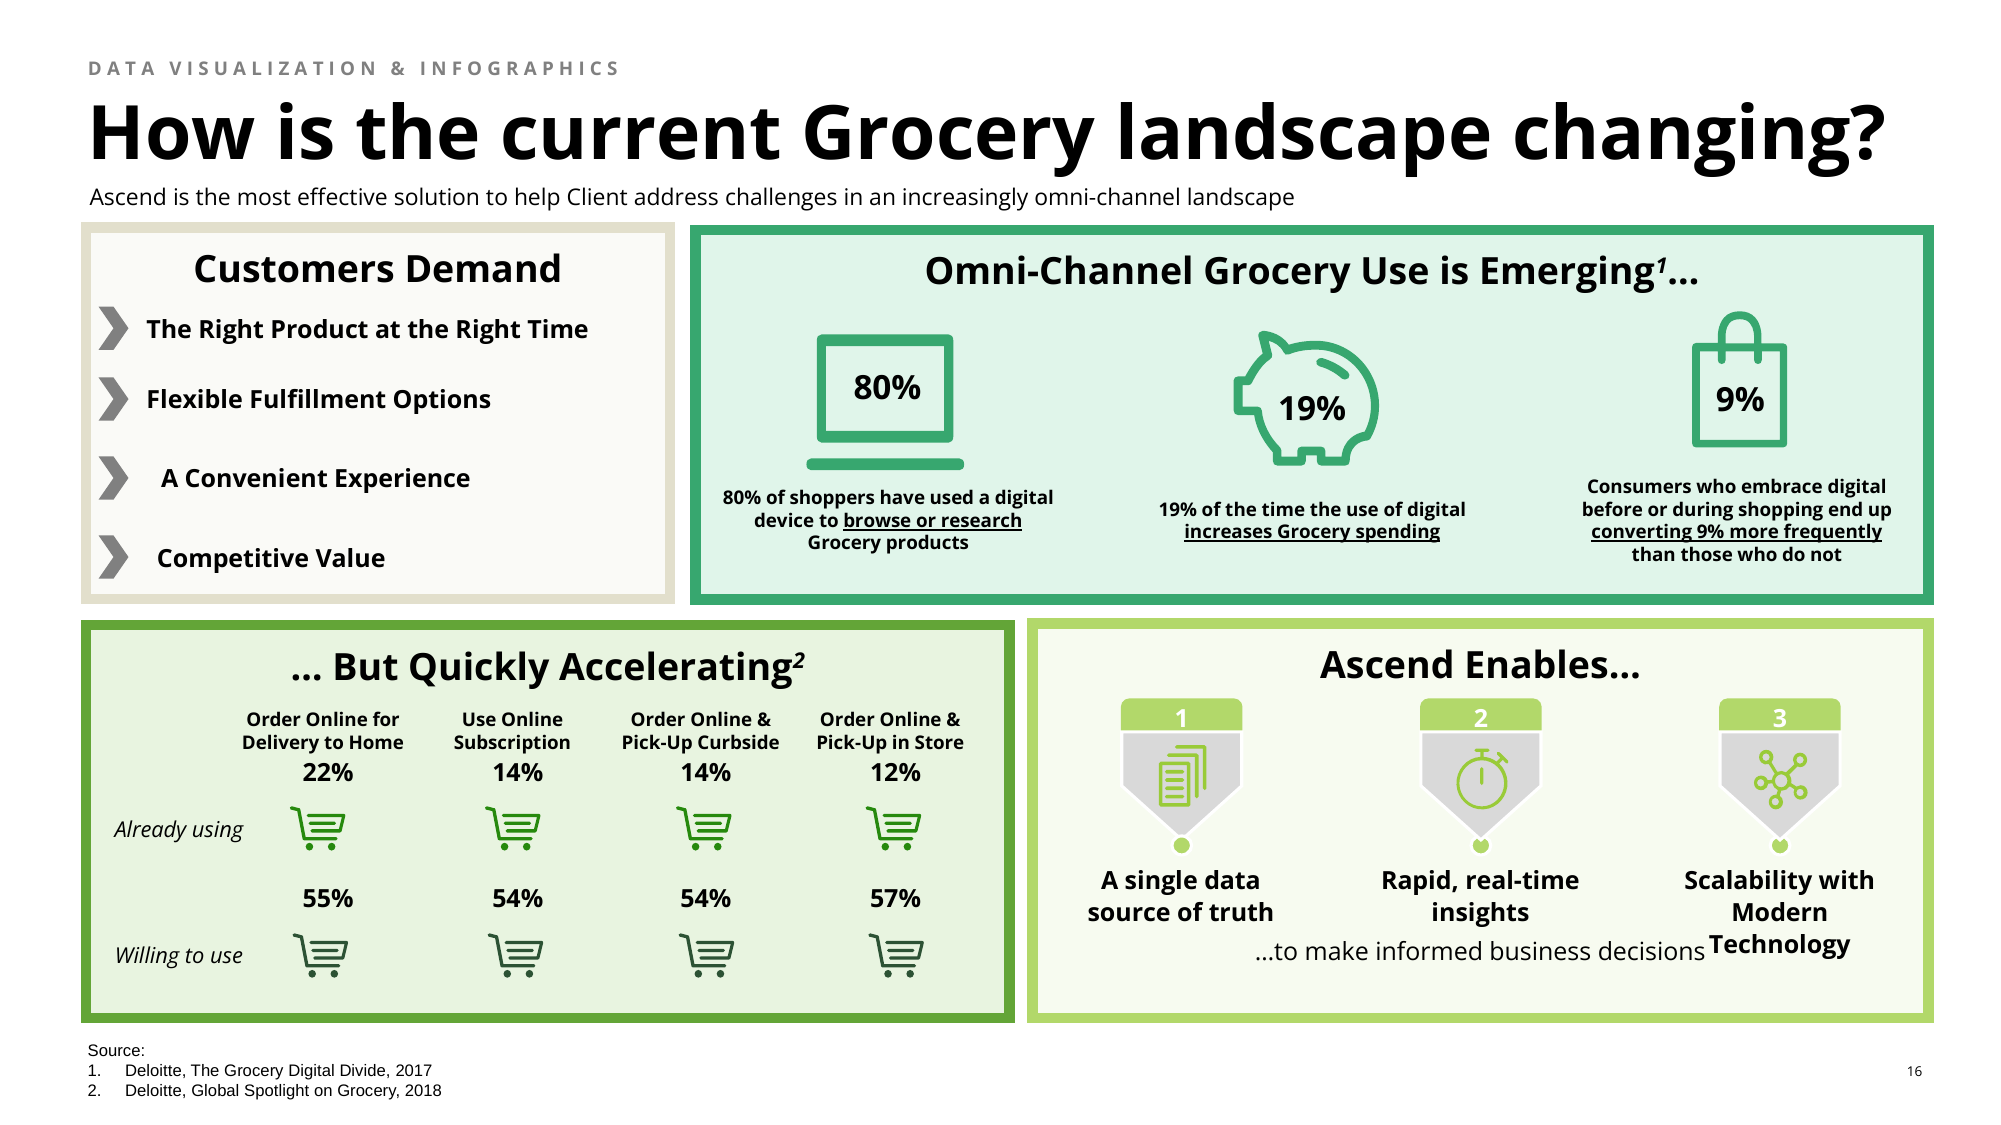

Data Visualization & Infographics
# How is the current Grocery landscape changing?
Ascend is the most effective solution to help Client address challenges in an increasingly omni-channel landscape
Customers Demand
Omni-Channel Grocery Use is Emerging1…

The Right Product at the Right Time

80%
9%

19%
Flexible Fulfillment Options

A Convenient Experience
80% of shoppers have used a digital device to browse or research Grocery products
19% of the time the use of digital increases Grocery spending
Consumers who embrace digital before or during shopping end up converting 9% more frequently than those who do not

Competitive Value
Ascend Enables…

…to make informed business decisions
… But Quickly Accelerating2
Order Online for Delivery to Home
Use Online Subscription
Order Online & Pick-Up Curbside
Order Online & Pick-Up in Store
1

2

3

22%
14%
14%
12%

Already using

A single data source of truth
Rapid, real-time insights
Scalability with Modern Technology
55%
54%
54%
57%
Willing to use

Source:
Deloitte, The Grocery Digital Divide, 2017
Deloitte, Global Spotlight on Grocery, 2018